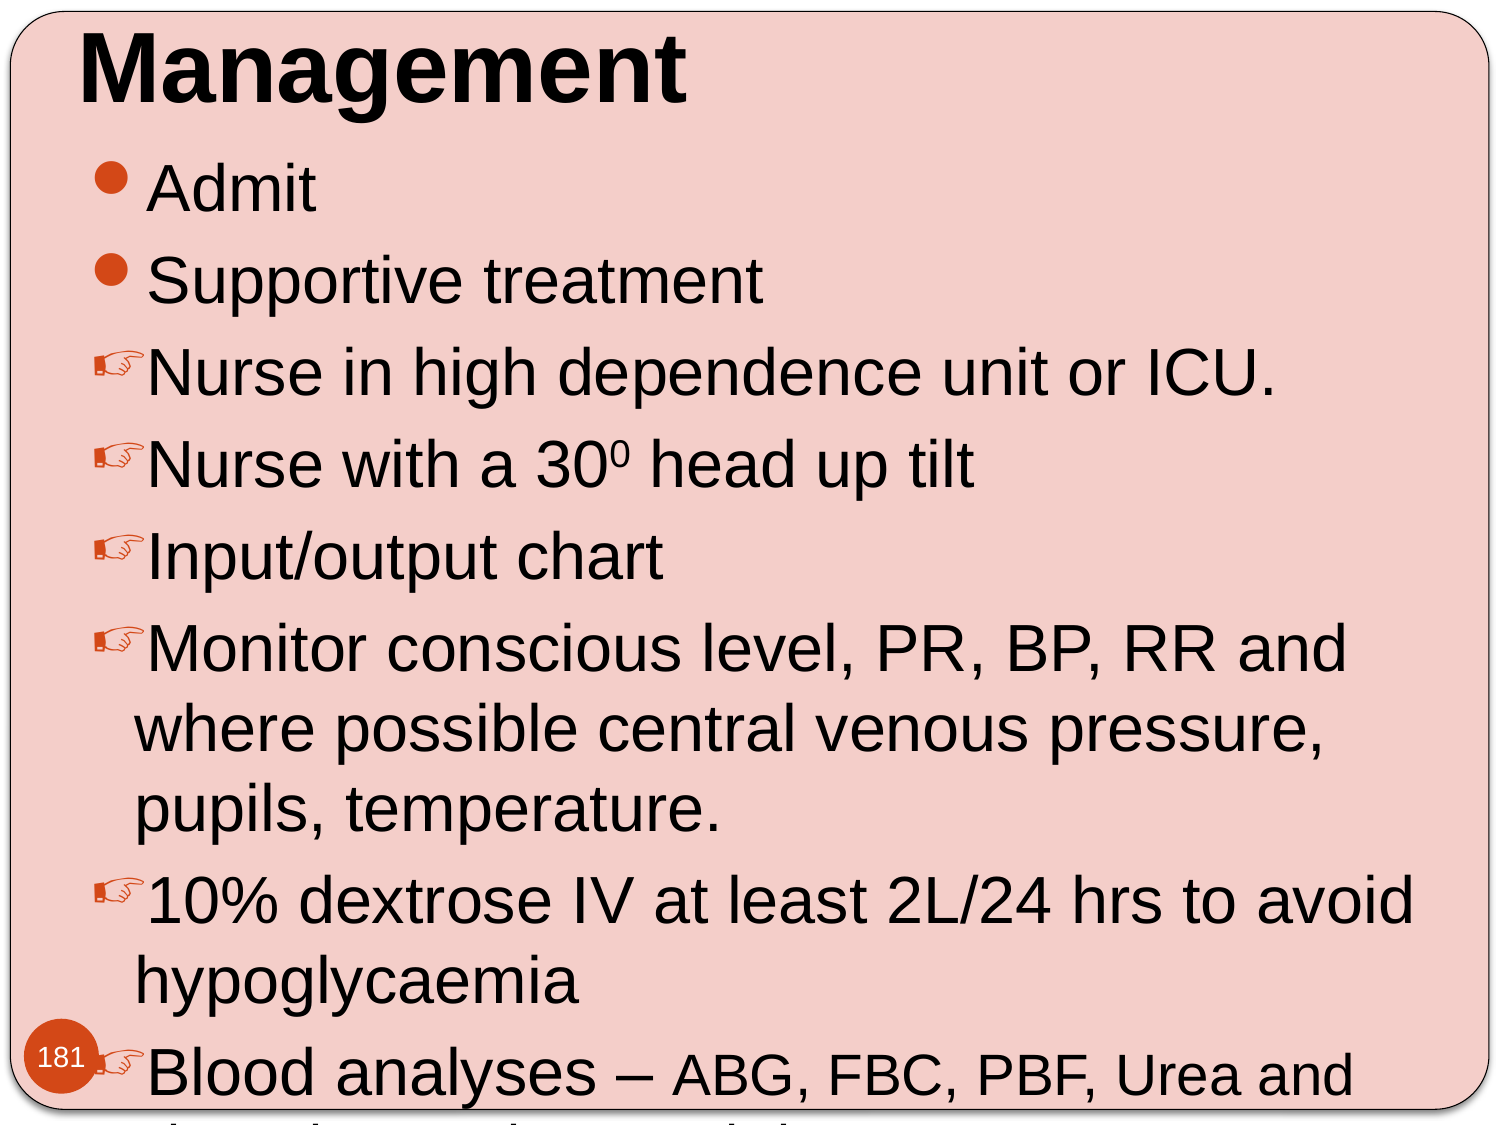

# Management
Admit
Supportive treatment
Nurse in high dependence unit or ICU.
Nurse with a 300 head up tilt
Input/output chart
Monitor conscious level, PR, BP, RR and where possible central venous pressure, pupils, temperature.
10% dextrose IV at least 2L/24 hrs to avoid hypoglycaemia
Blood analyses – ABG, FBC, PBF, Urea and electrolytes, Glucose 2hrly, PT, LFTs

181